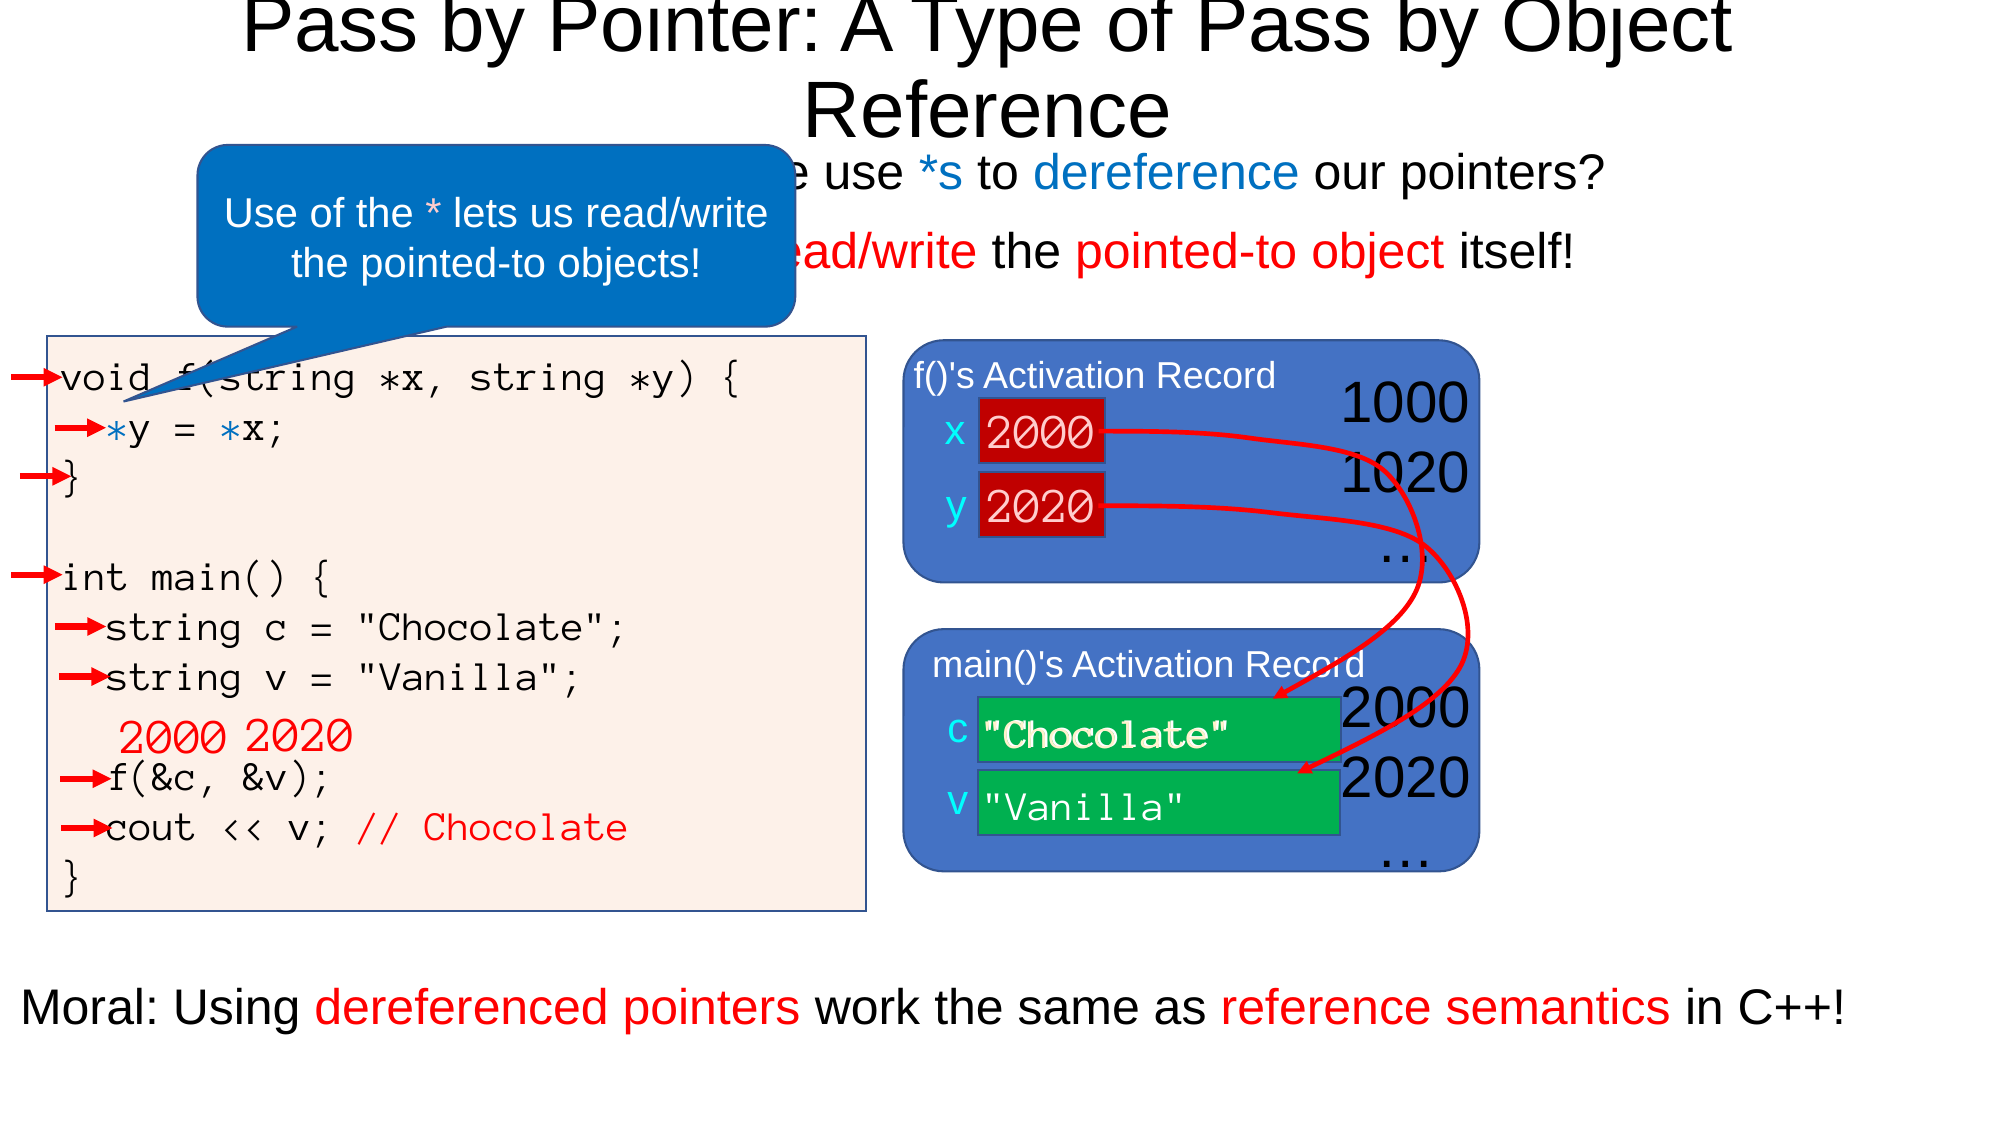

# Pass by Pointer: A Type of Pass by Object Reference
Just like pass by reference, explicit dereferencing changes the value of the variable that n points to (e.g., variable s).
When we assign using the dereference operator, this lets us modify the variable referenced by the pointer.
Ok, but what if we use *s to dereference our pointers?
Use of the * lets us read/write the pointed-to objects!
Then we can read/write the pointed-to object itself!
void f(string *x, string *y) {
  *y = *x;
}

int main() {
  string c = "Chocolate";
  string v = "Vanilla";

  f(&c, &v);
  cout << v;
}

f()'s Activation Record
1000
1020
…
2000
x

2020
y

main()'s Activation Record
2000
2020
…
c

2020
2000
"Chocolate"
"Chocolate"
v

"Vanilla"
// Chocolate
Moral: Using dereferenced pointers work the same as reference semantics in C++!